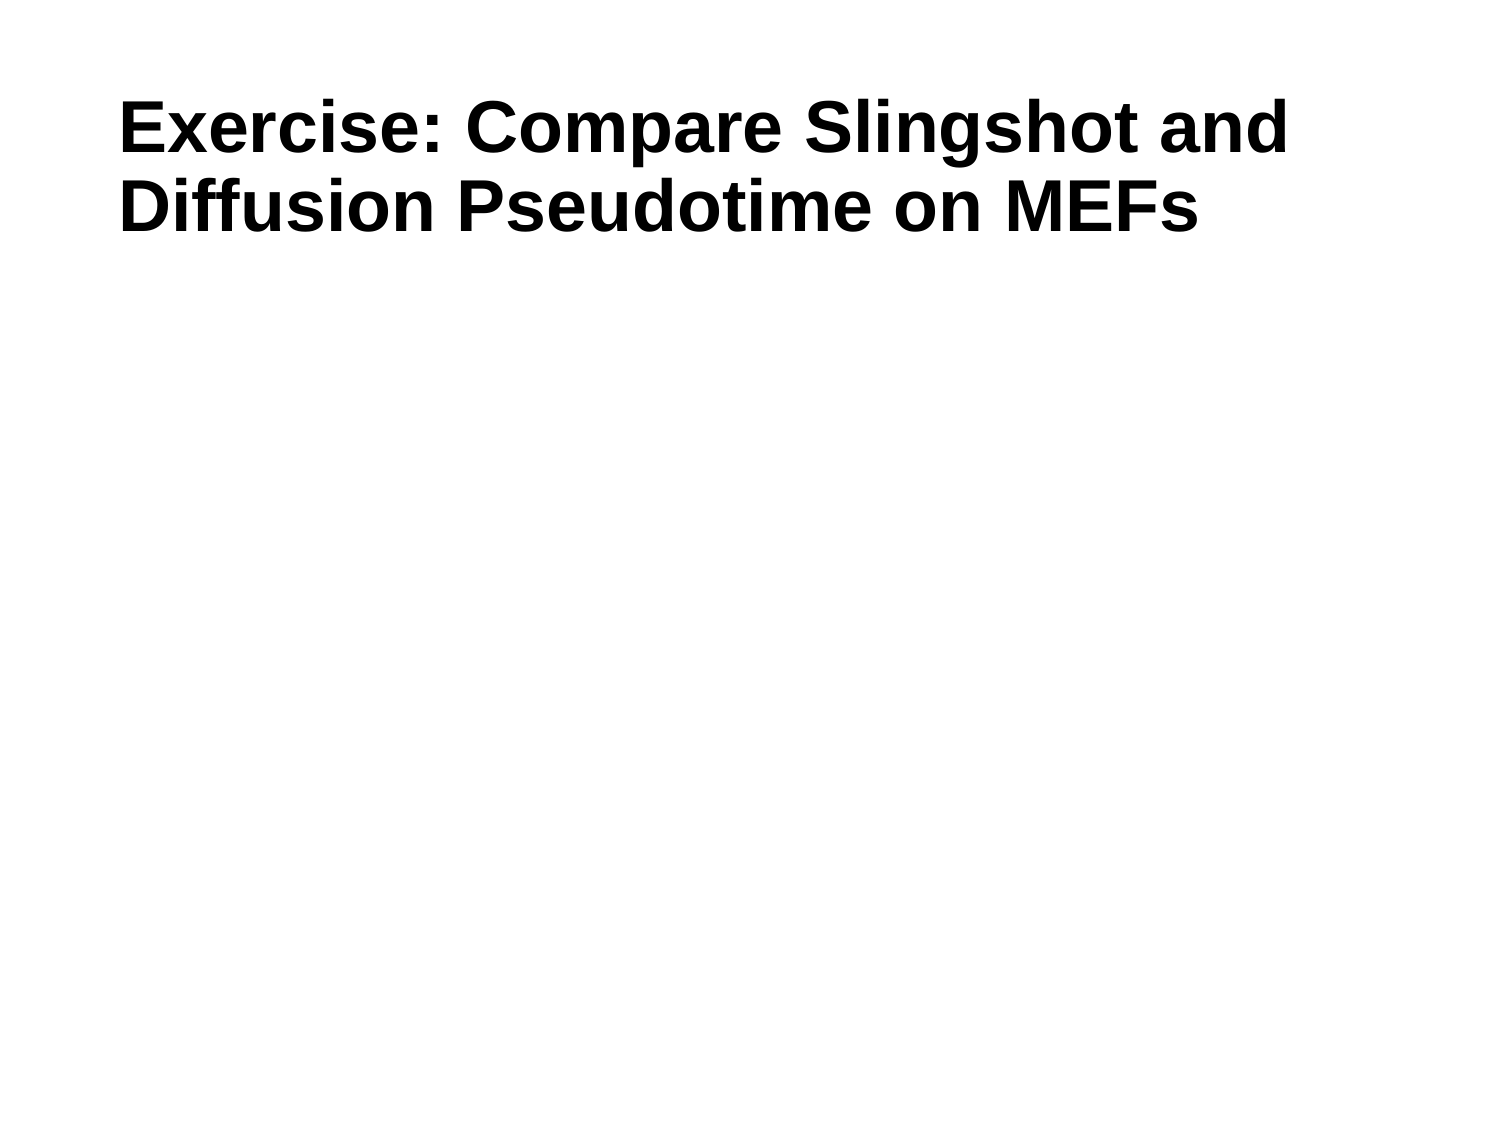

# Exercise: Compare Slingshot and Diffusion Pseudotime on MEFs